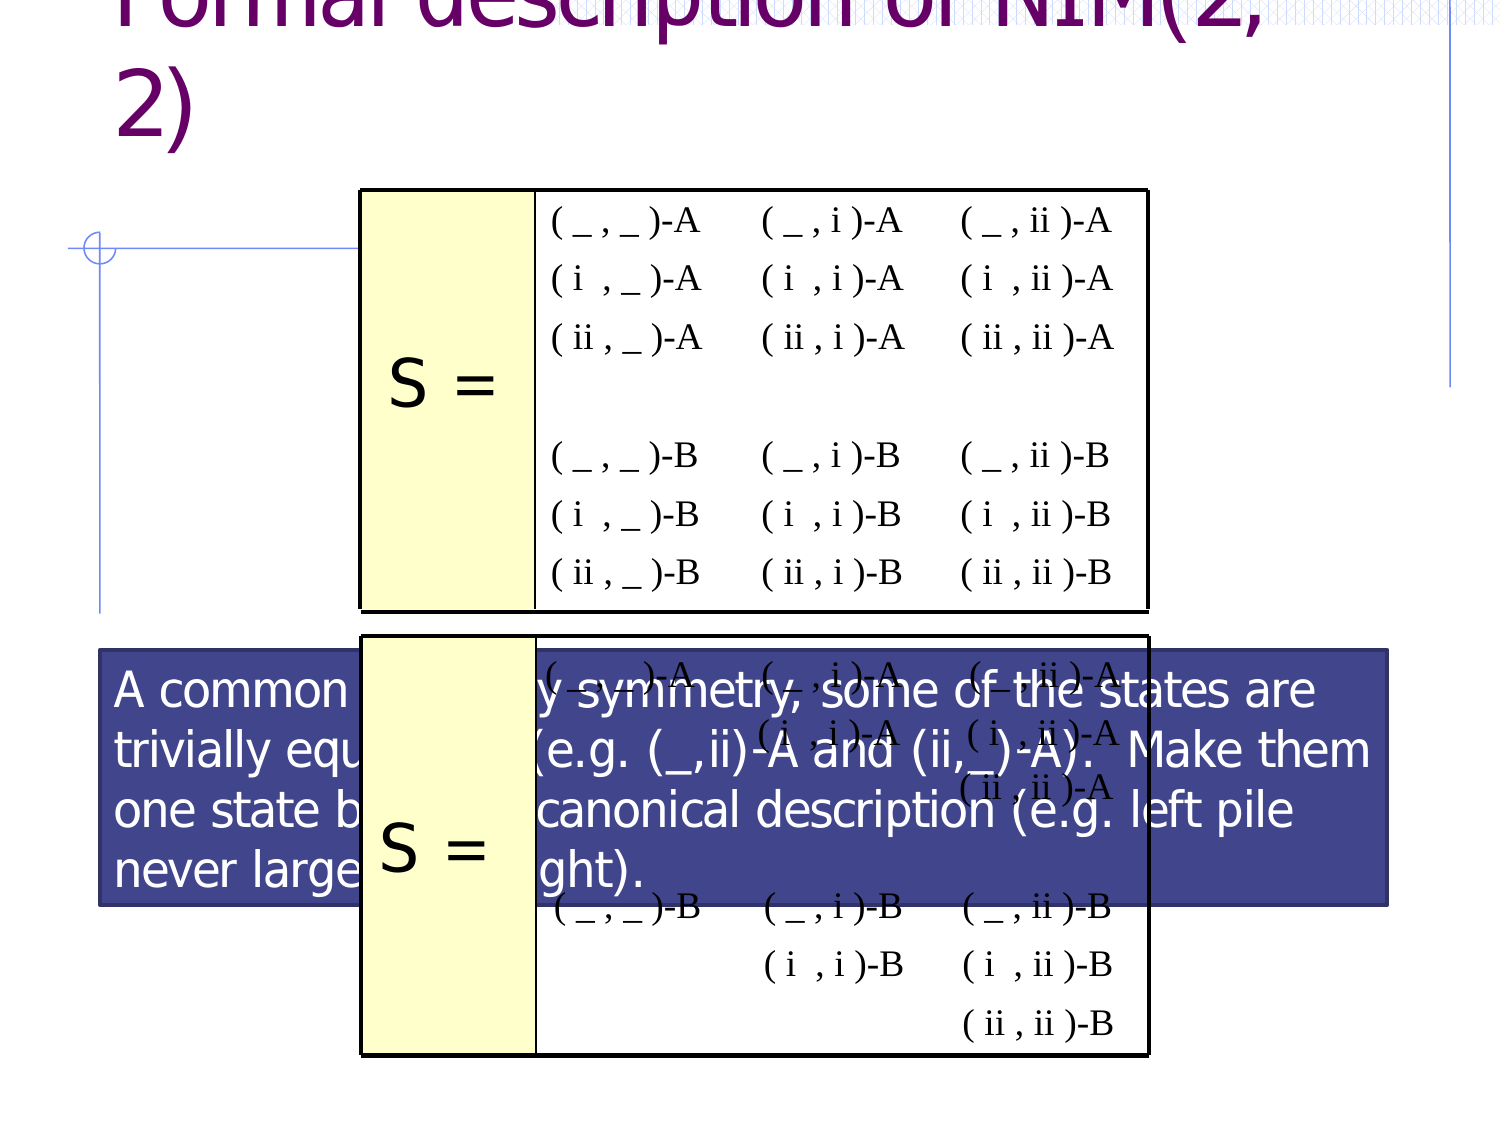

# Formal description of NIM(2, 2)

( _ , _ )-A
( i  , _ )-A
( ii , _ )-A

( _ , _ )-B
( i  , _ )-B
( ii , _ )-B
( _ , i )-A
( i  , i )-A
( ii , i )-A

( _ , i )-B
( i  , i )-B
( ii , i )-B
( _ , ii )-A
( i  , ii )-A
( ii , ii )-A

( _ , ii )-B
( i  , ii )-B
( ii , ii )-B
S =

				( _ , _ )-A       ( _ , i )-A       ( _ , ii )-A
					( i  , i )-A       ( i  , ii )-A

S =
( ii , ii )-A
( _ , _ )-B
( _ , i )-B
( i  , i )-B
( _ , ii )-B
( i  , ii )-B
( ii , ii )-B

A common trick:  By symmetry, some of the states are trivially equivalent (e.g. (_,ii)-A and (ii,_)-A).  Make them one state by some canonical description (e.g. left pile never larger than right).